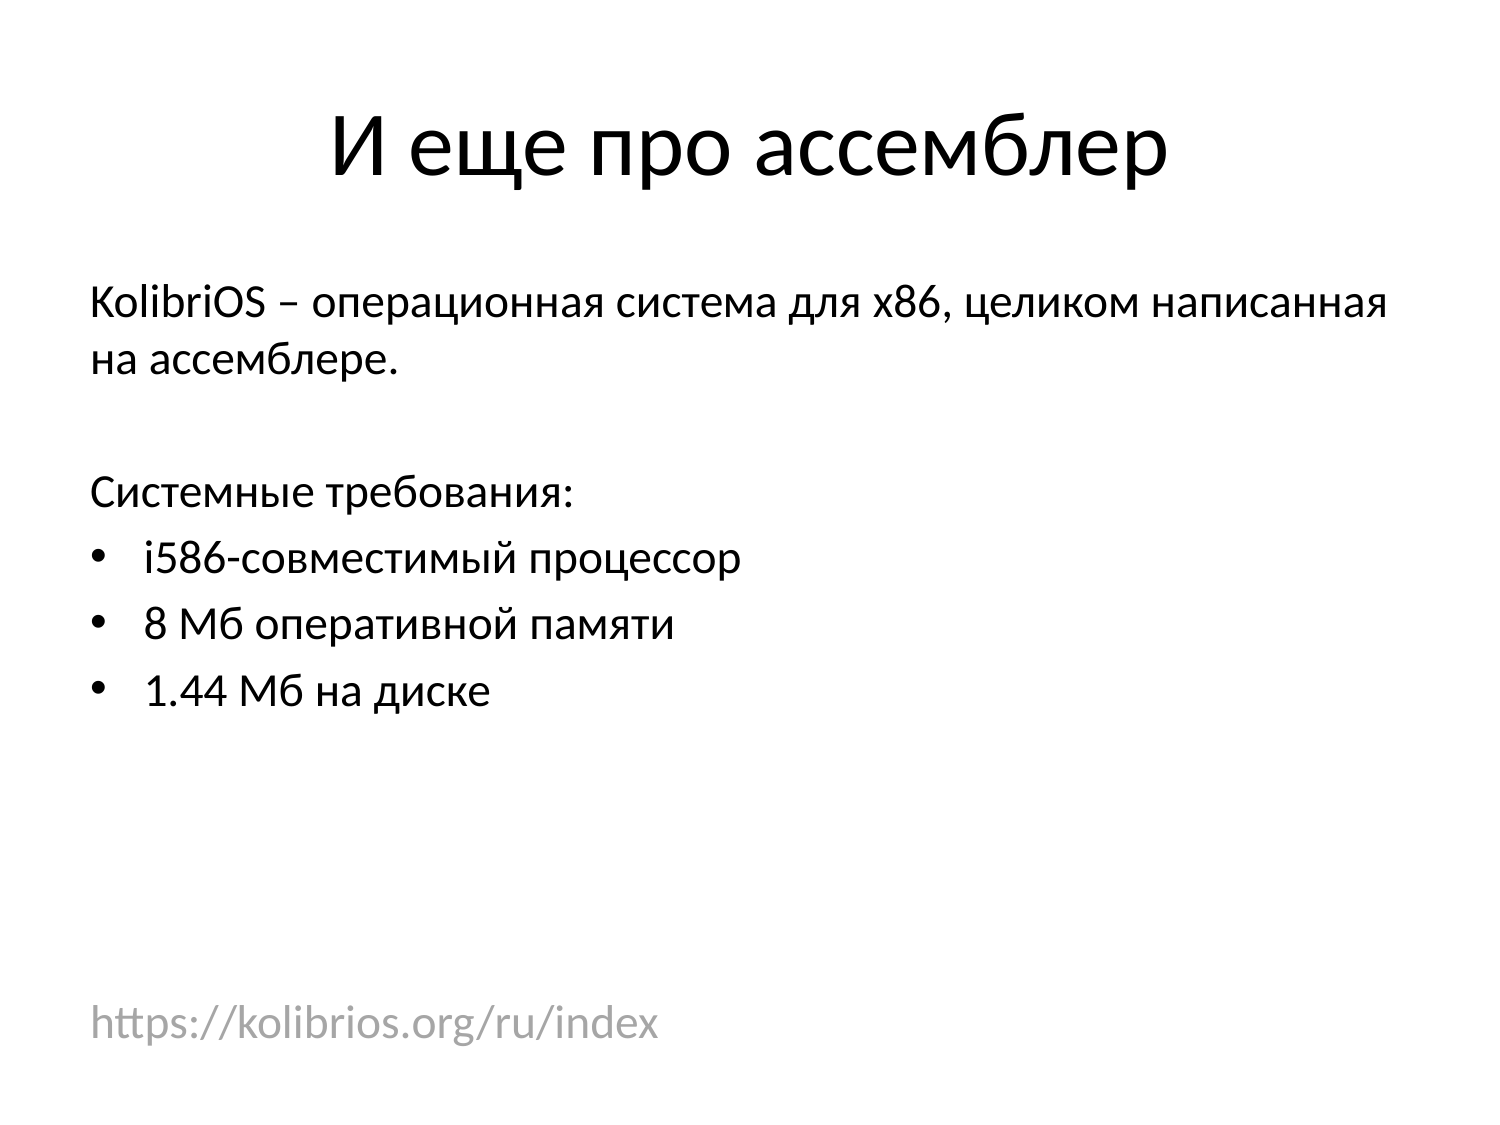

# И еще про ассемблер
KolibriOS – операционная система для x86, целиком написанная на ассемблере.

Системные требования:
i586-совместимый процессор
8 Мб оперативной памяти
1.44 Mб на диске

https://kolibrios.org/ru/index